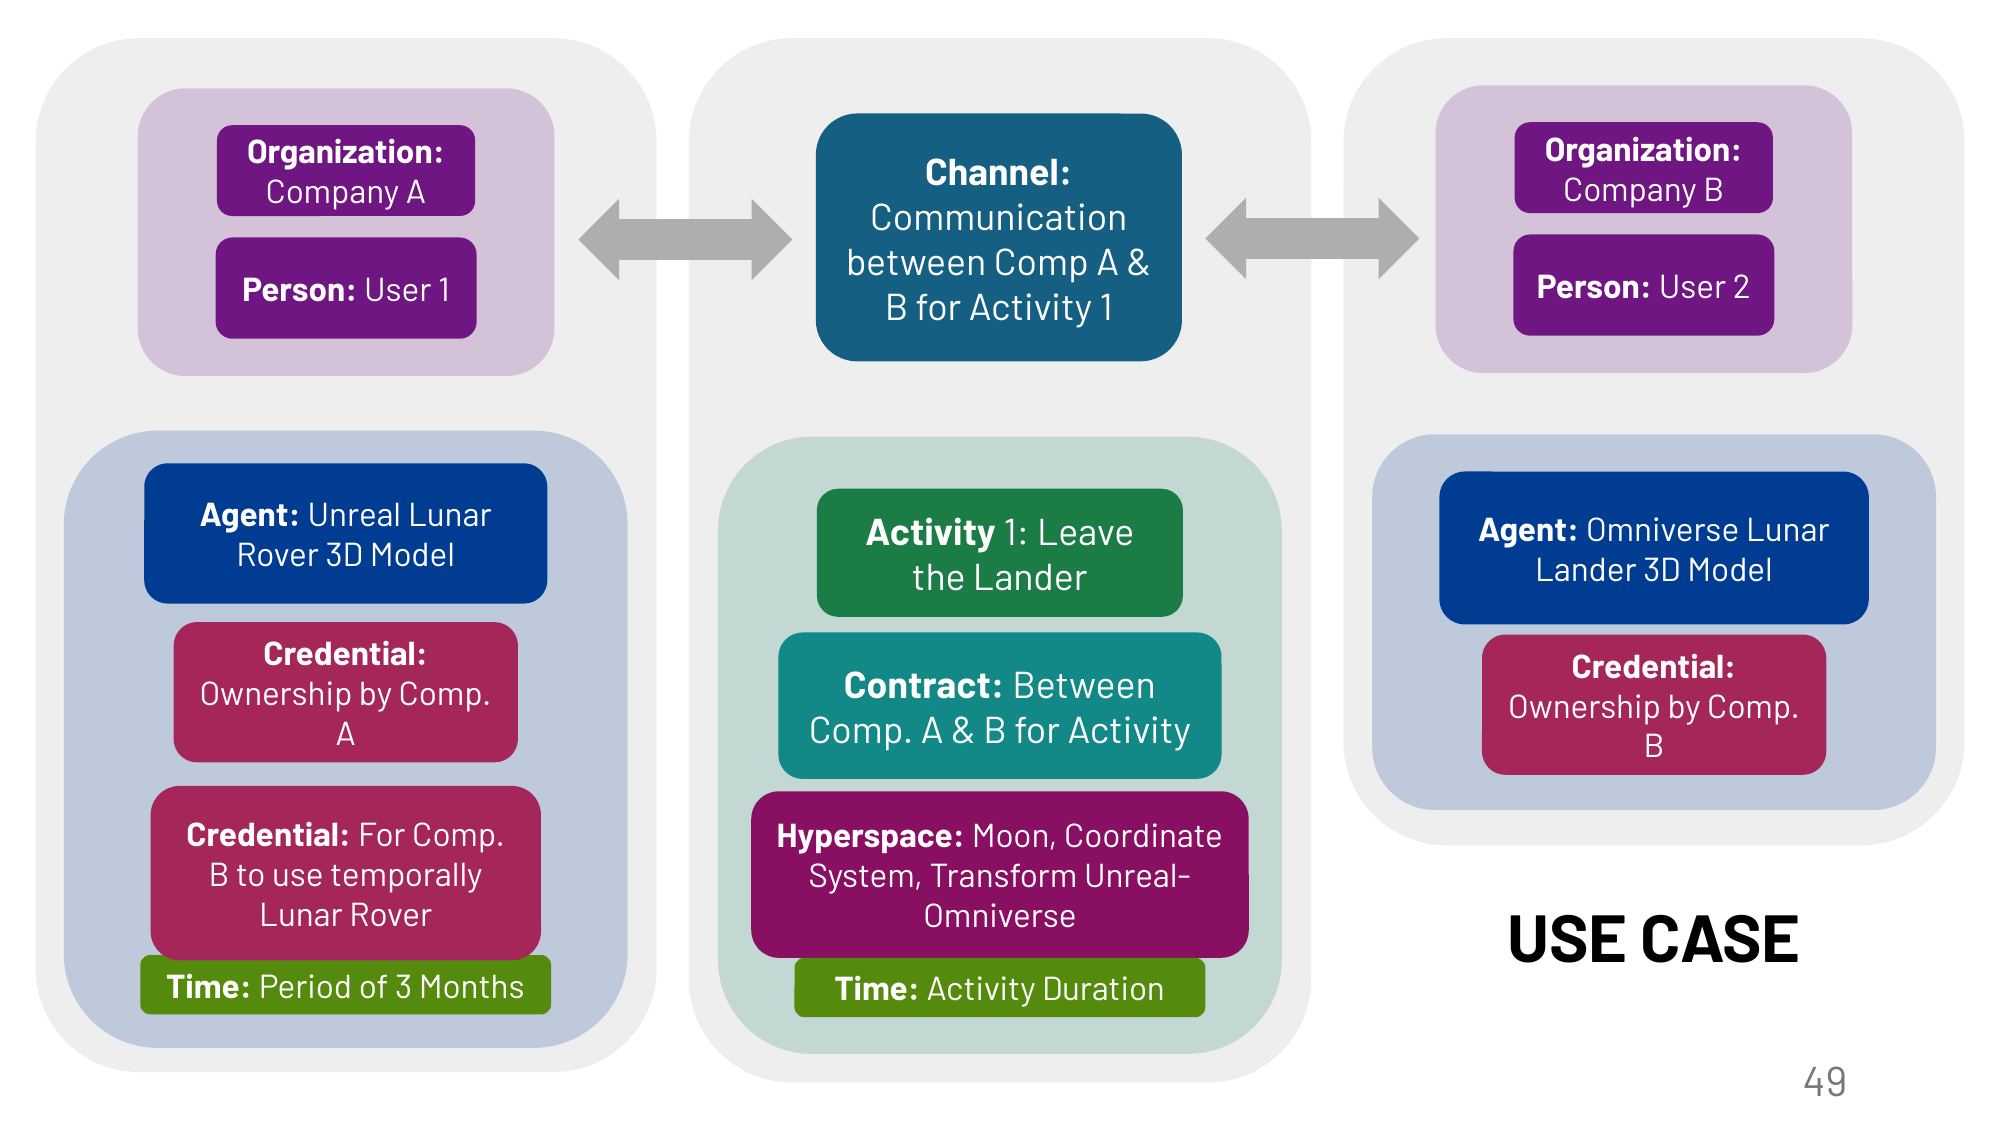

Organization: Company B
Person: User 2

Organization: Company A
Person: User 1
Channel: Communication between Comp A & B for Activity 1

Agent: Unreal Lunar Rover 3D Model
Credential: Ownership by Comp. A
Credential: For Comp. B to use temporally Lunar Rover
Time: Period of 3 Months

Agent: Omniverse Lunar Lander 3D Model
Credential: Ownership by Comp. B

Activity 1: Leave the Lander
Contract: Between Comp. A & B for Activity
Hyperspace: Moon, Coordinate System, Transform Unreal-Omniverse
Time: Activity Duration
USE CASE
49